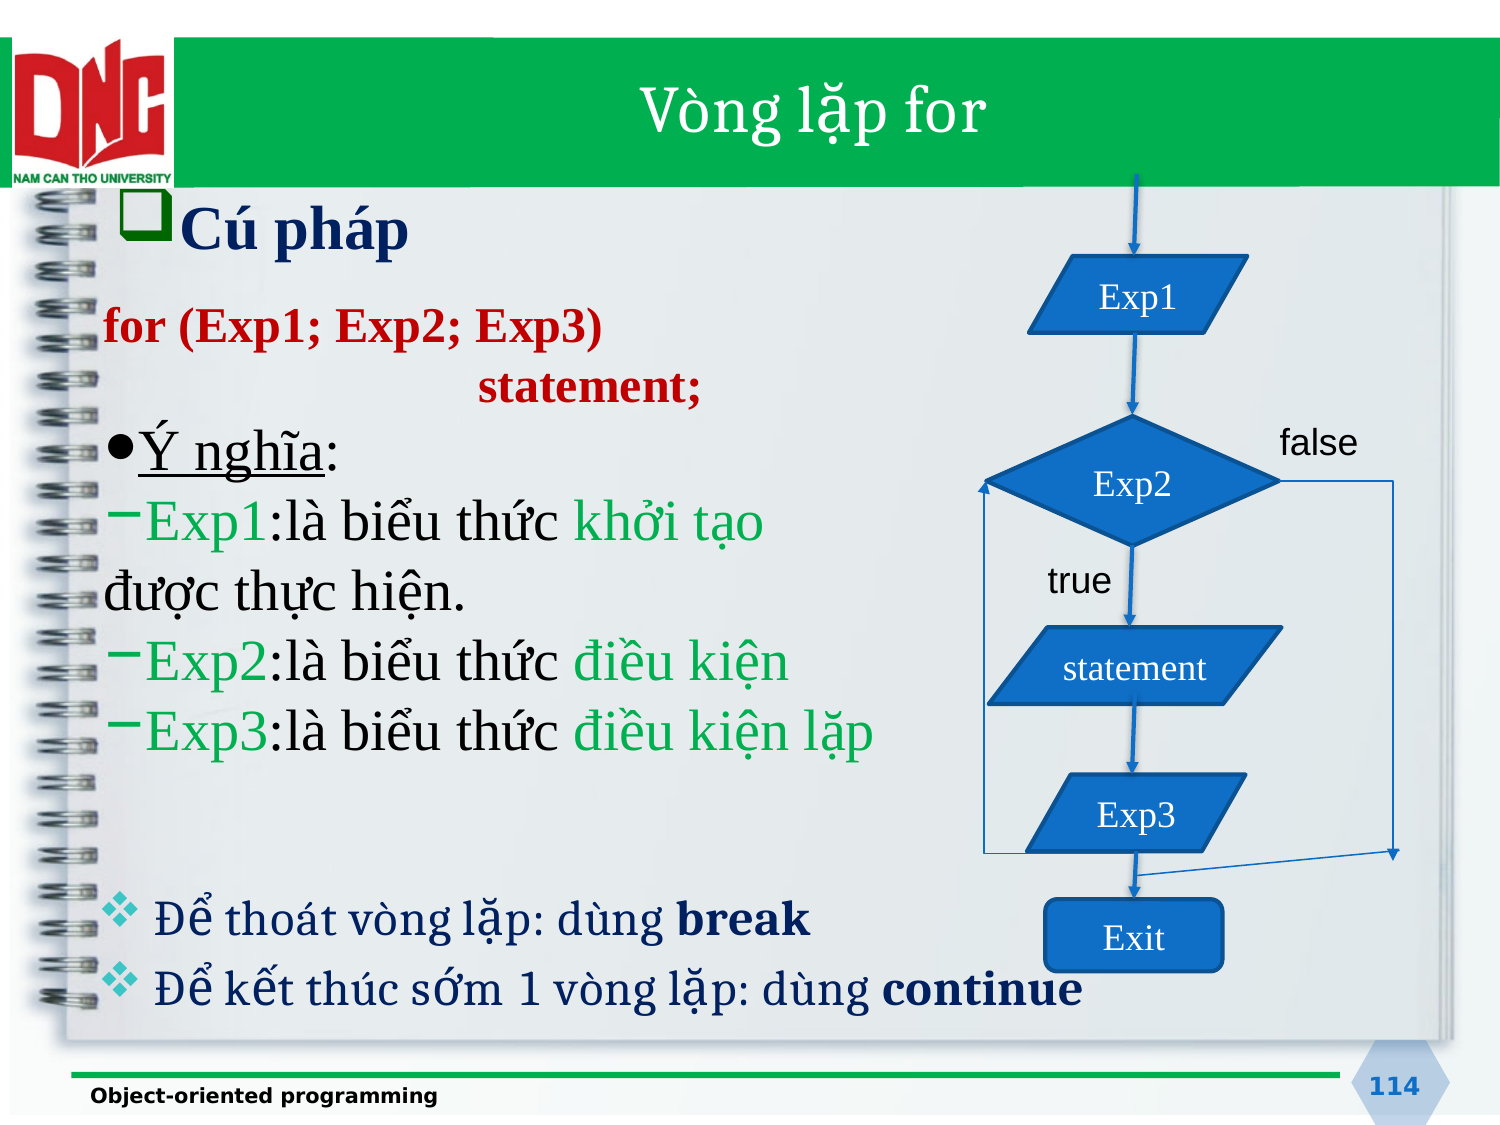

# Vòng lặp for
Cú pháp

Exp1
for (Exp1; Exp2; Exp3)
		statement;
Ý nghĩa:
Exp1:là biểu thức khởi tạo được thực hiện.
Exp2:là biểu thức điều kiện
Exp3:là biểu thức điều kiện lặp
false
Exp2
true
statement
Exp3

Để thoát vòng lặp: dùng break
Để kết thúc sớm 1 vòng lặp: dùng continue
Exit
114
Object-oriented programming